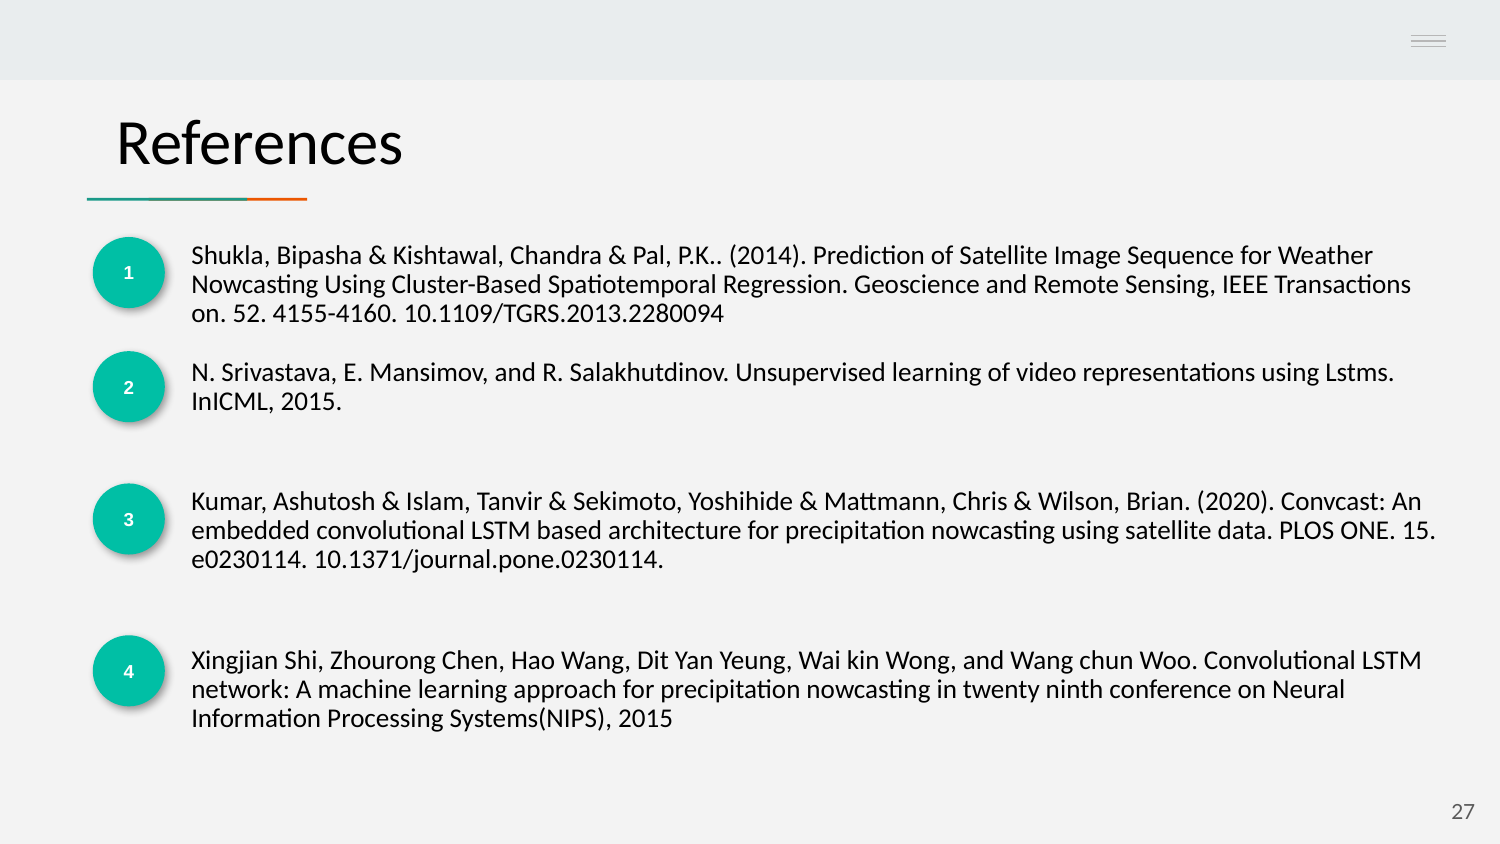

# References

Shukla, Bipasha & Kishtawal, Chandra & Pal, P.K.. (2014). Prediction of Satellite Image Sequence for Weather Nowcasting Using Cluster-Based Spatiotemporal Regression. Geoscience and Remote Sensing, IEEE Transactions on. 52. 4155-4160. 10.1109/TGRS.2013.2280094

N. Srivastava, E. Mansimov, and R. Salakhutdinov. Unsupervised learning of video representations using Lstms. InICML, 2015.

Kumar, Ashutosh & Islam, Tanvir & Sekimoto, Yoshihide & Mattmann, Chris & Wilson, Brian. (2020). Convcast: An embedded convolutional LSTM based architecture for precipitation nowcasting using satellite data. PLOS ONE. 15. e0230114. 10.1371/journal.pone.0230114.

Xingjian Shi, Zhourong Chen, Hao Wang, Dit Yan Yeung, Wai kin Wong, and Wang chun Woo. Convolutional LSTM network: A machine learning approach for precipitation nowcasting in twenty ninth conference on Neural Information Processing Systems(NIPS), 2015

1
2
3
4
27